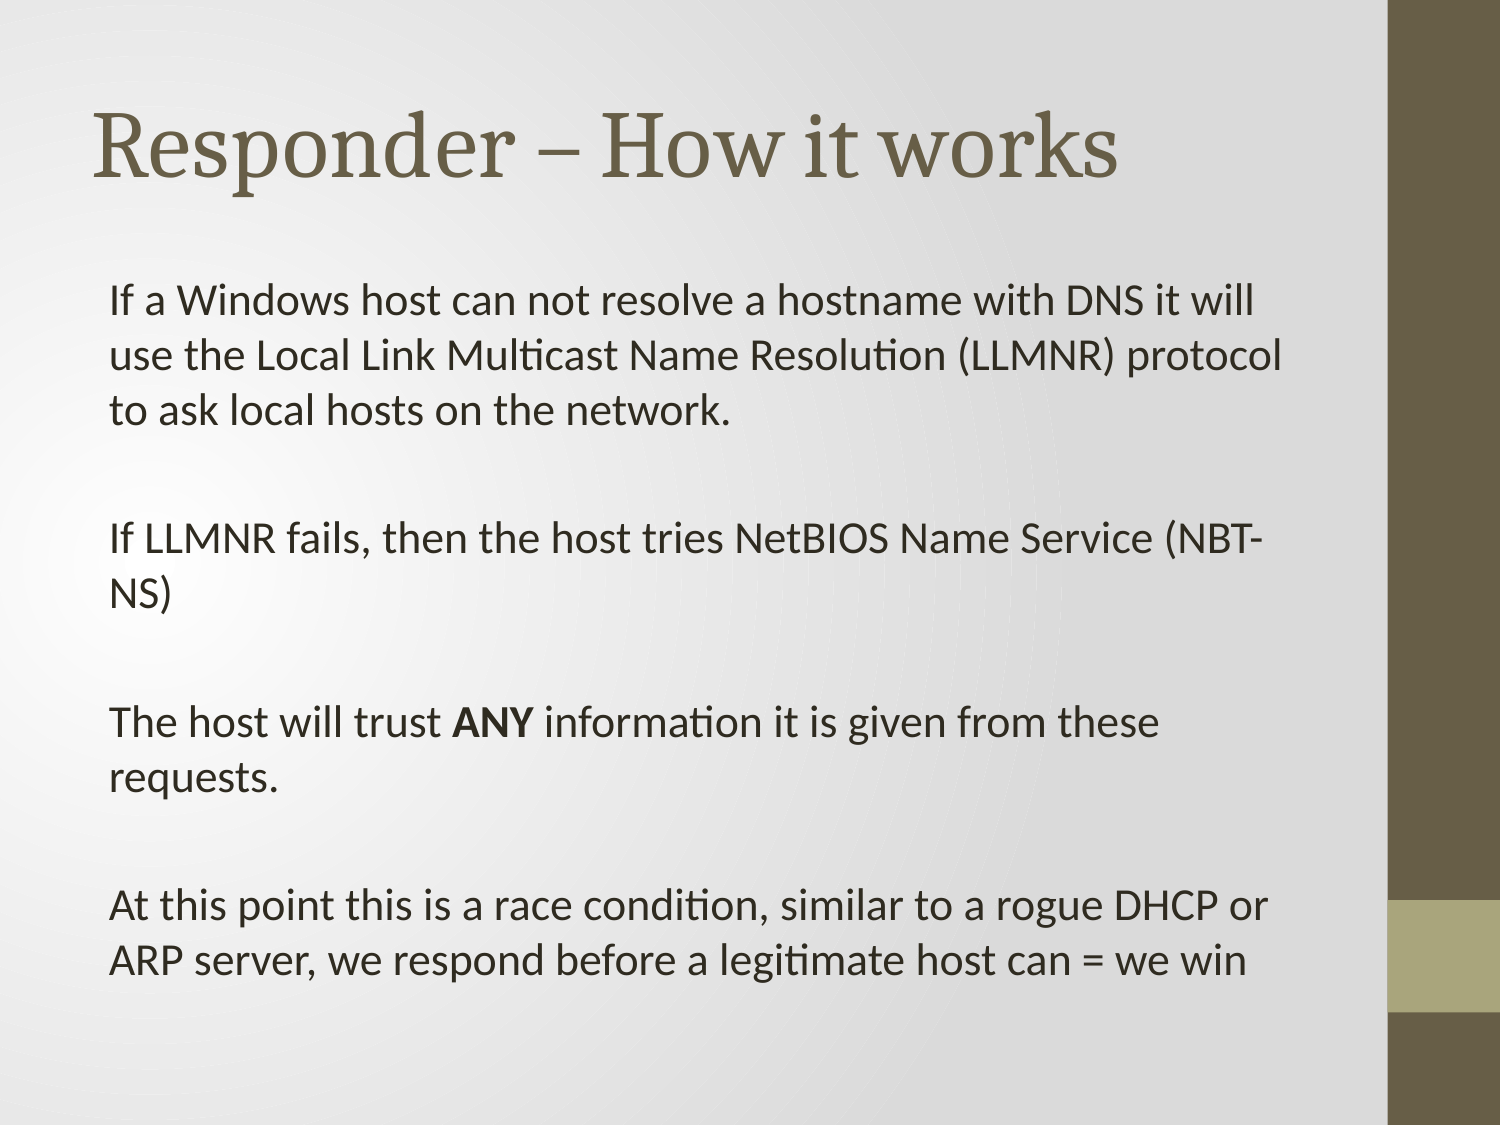

# Responder – How it works
If a Windows host can not resolve a hostname with DNS it will use the Local Link Multicast Name Resolution (LLMNR) protocol to ask local hosts on the network.

If LLMNR fails, then the host tries NetBIOS Name Service (NBT-NS)

The host will trust ANY information it is given from these requests.

At this point this is a race condition, similar to a rogue DHCP or ARP server, we respond before a legitimate host can = we win